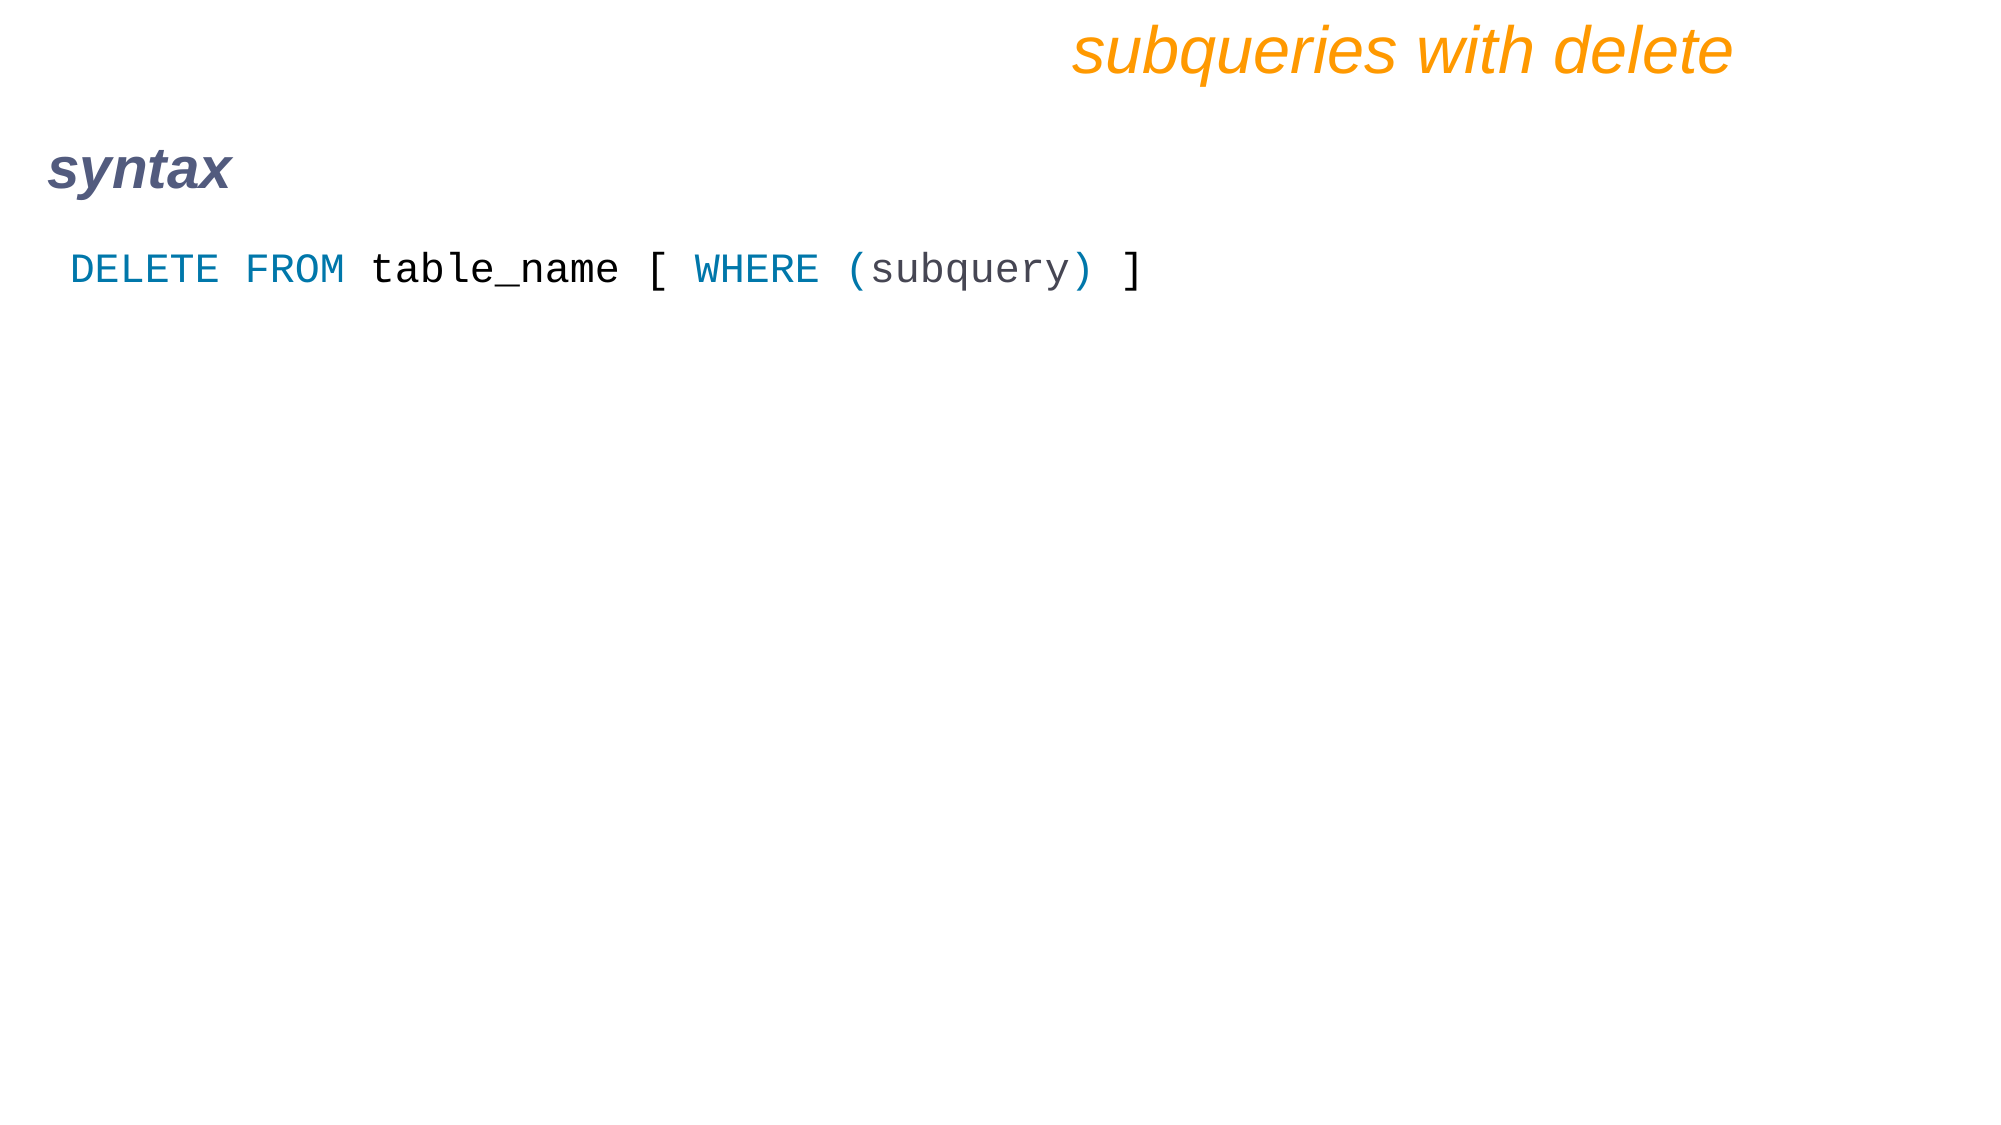

subqueries with delete
syntax
DELETE FROM table_name [ WHERE (subquery) ]